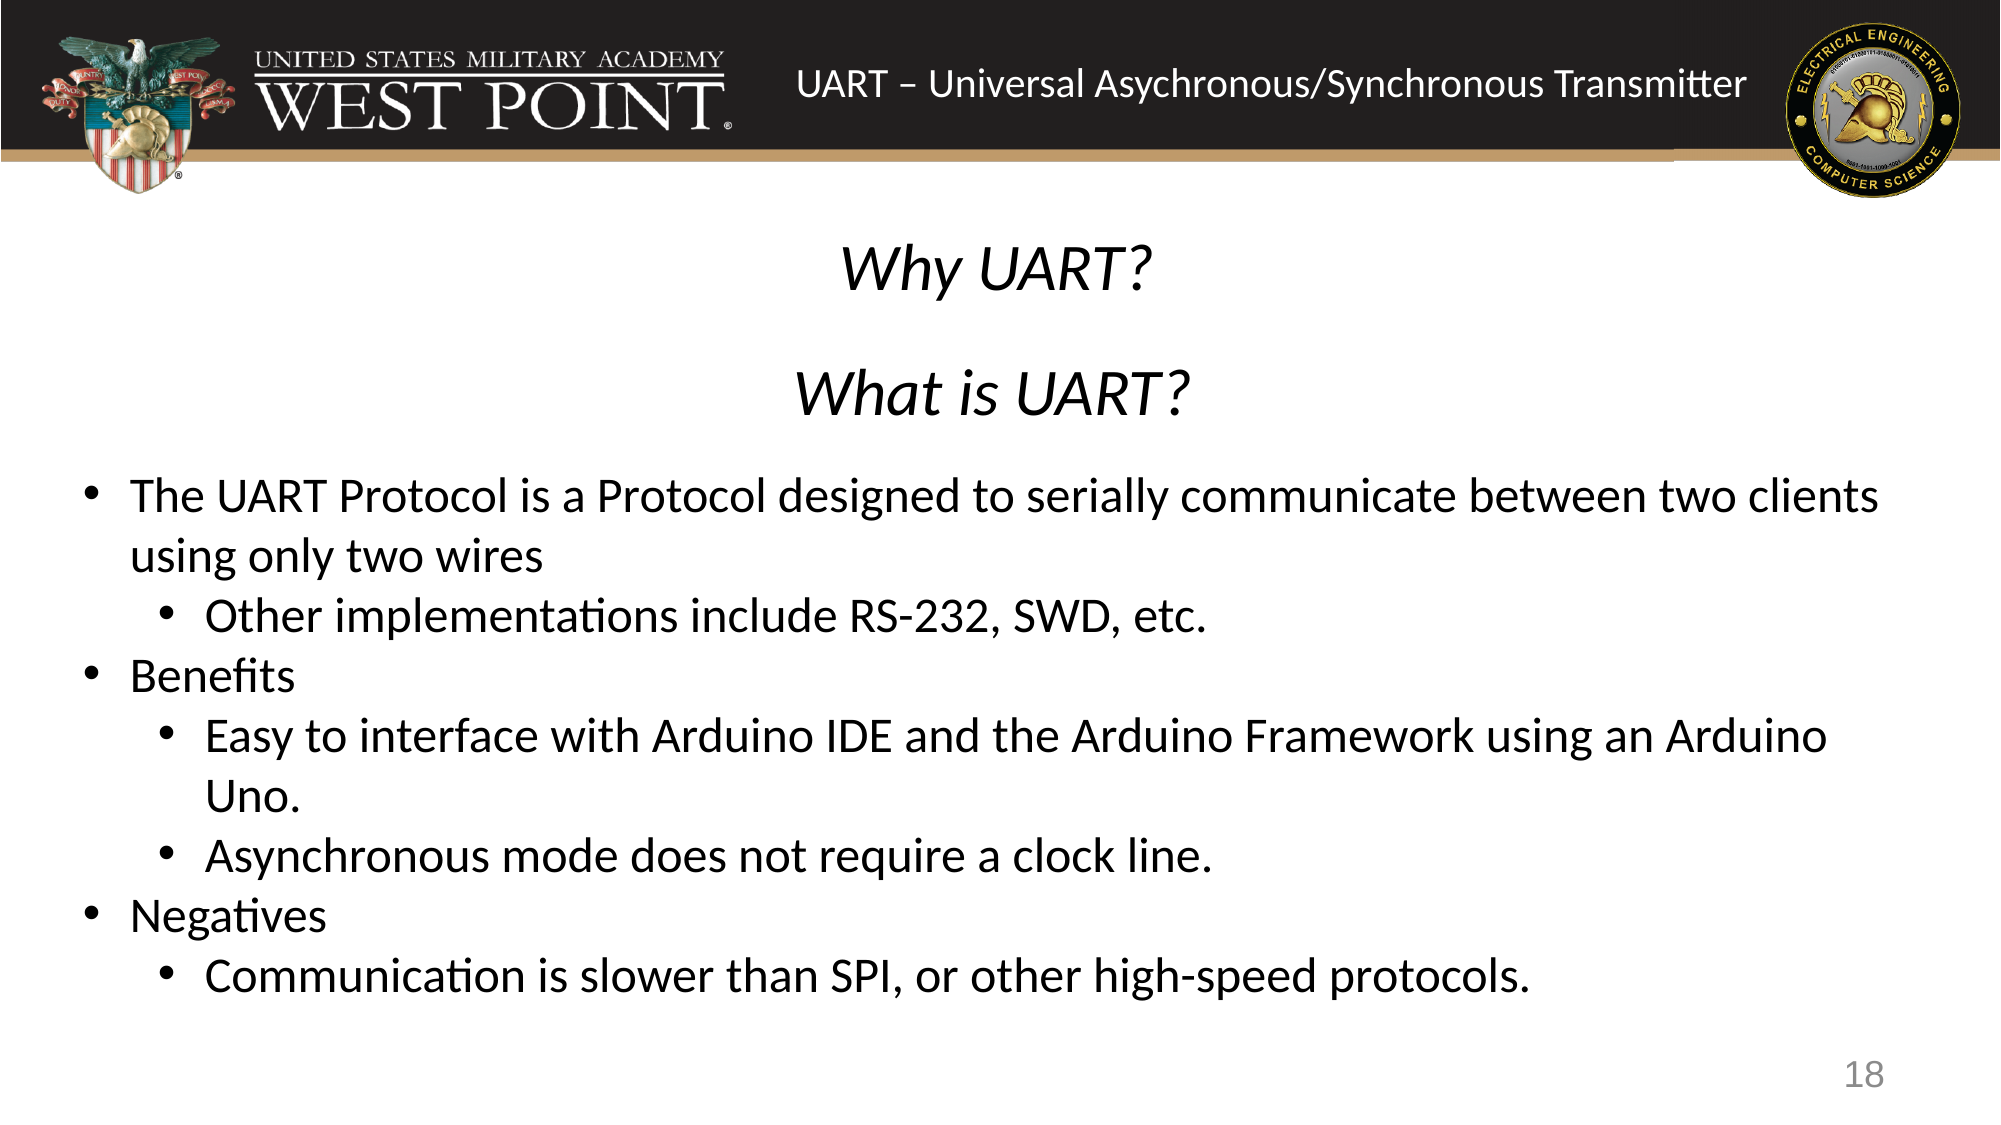

UART – Universal Asychronous/Synchronous Transmitter
Why UART?
What is UART?
The UART Protocol is a Protocol designed to serially communicate between two clients using only two wires
Other implementations include RS-232, SWD, etc.
Benefits
Easy to interface with Arduino IDE and the Arduino Framework using an Arduino Uno.
Asynchronous mode does not require a clock line.
Negatives
Communication is slower than SPI, or other high-speed protocols.

18